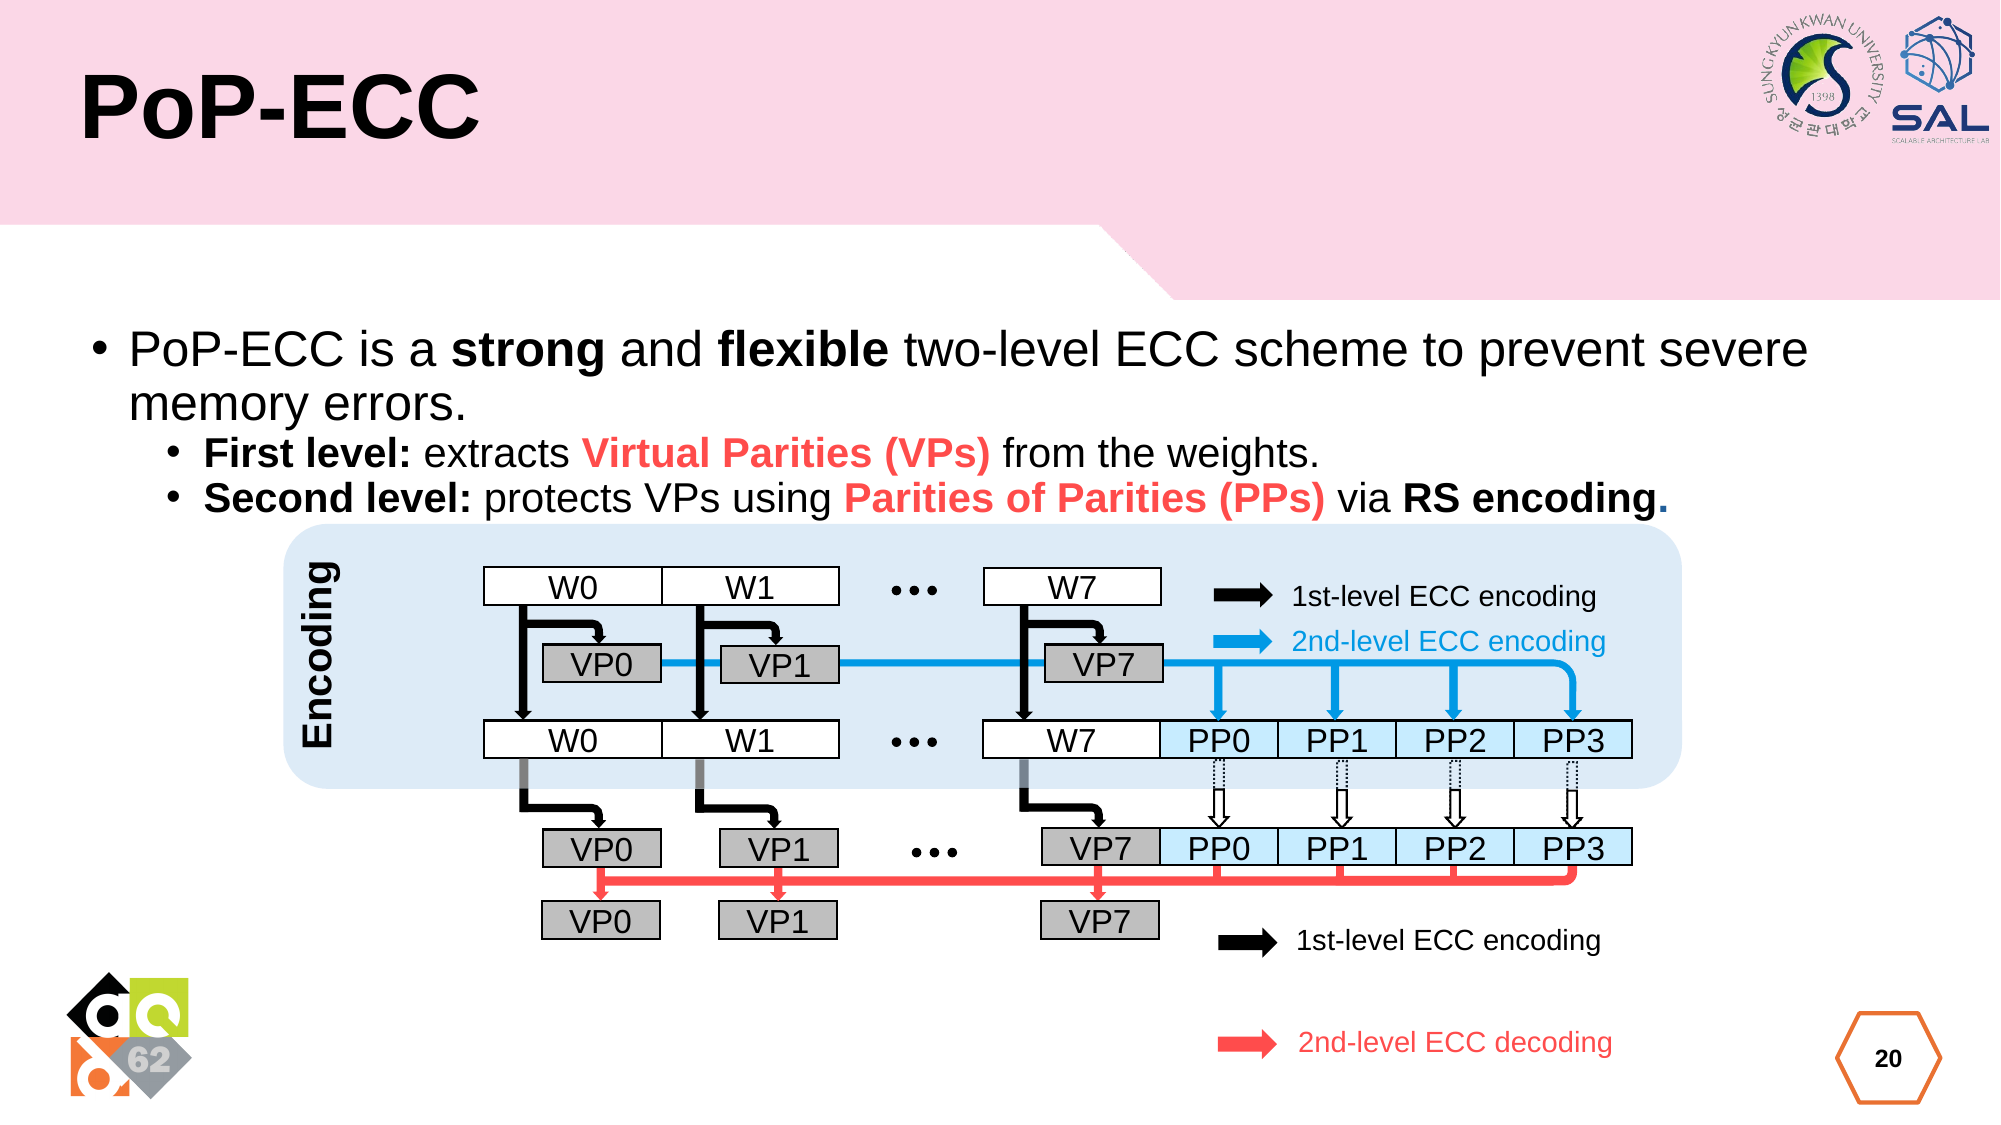

# PoP-ECC

PoP-ECC is a strong and flexible two-level ECC scheme to prevent severe memory errors.
First level: extracts Virtual Parities (VPs) from the weights.
Second level: protects VPs using Parities of Parities (PPs) via RS encoding.

W0
W1
W7
1st-level ECC encoding

2nd-level ECC encoding

Encoding
VP0
VP7
VP1

W0
W1
W7
PP0
PP1
PP2
PP3

VP7
PP0
PP1
PP2
PP3
VP1
VP0

VP0
VP1
VP7

1st-level ECC encoding
20

2nd-level ECC decoding